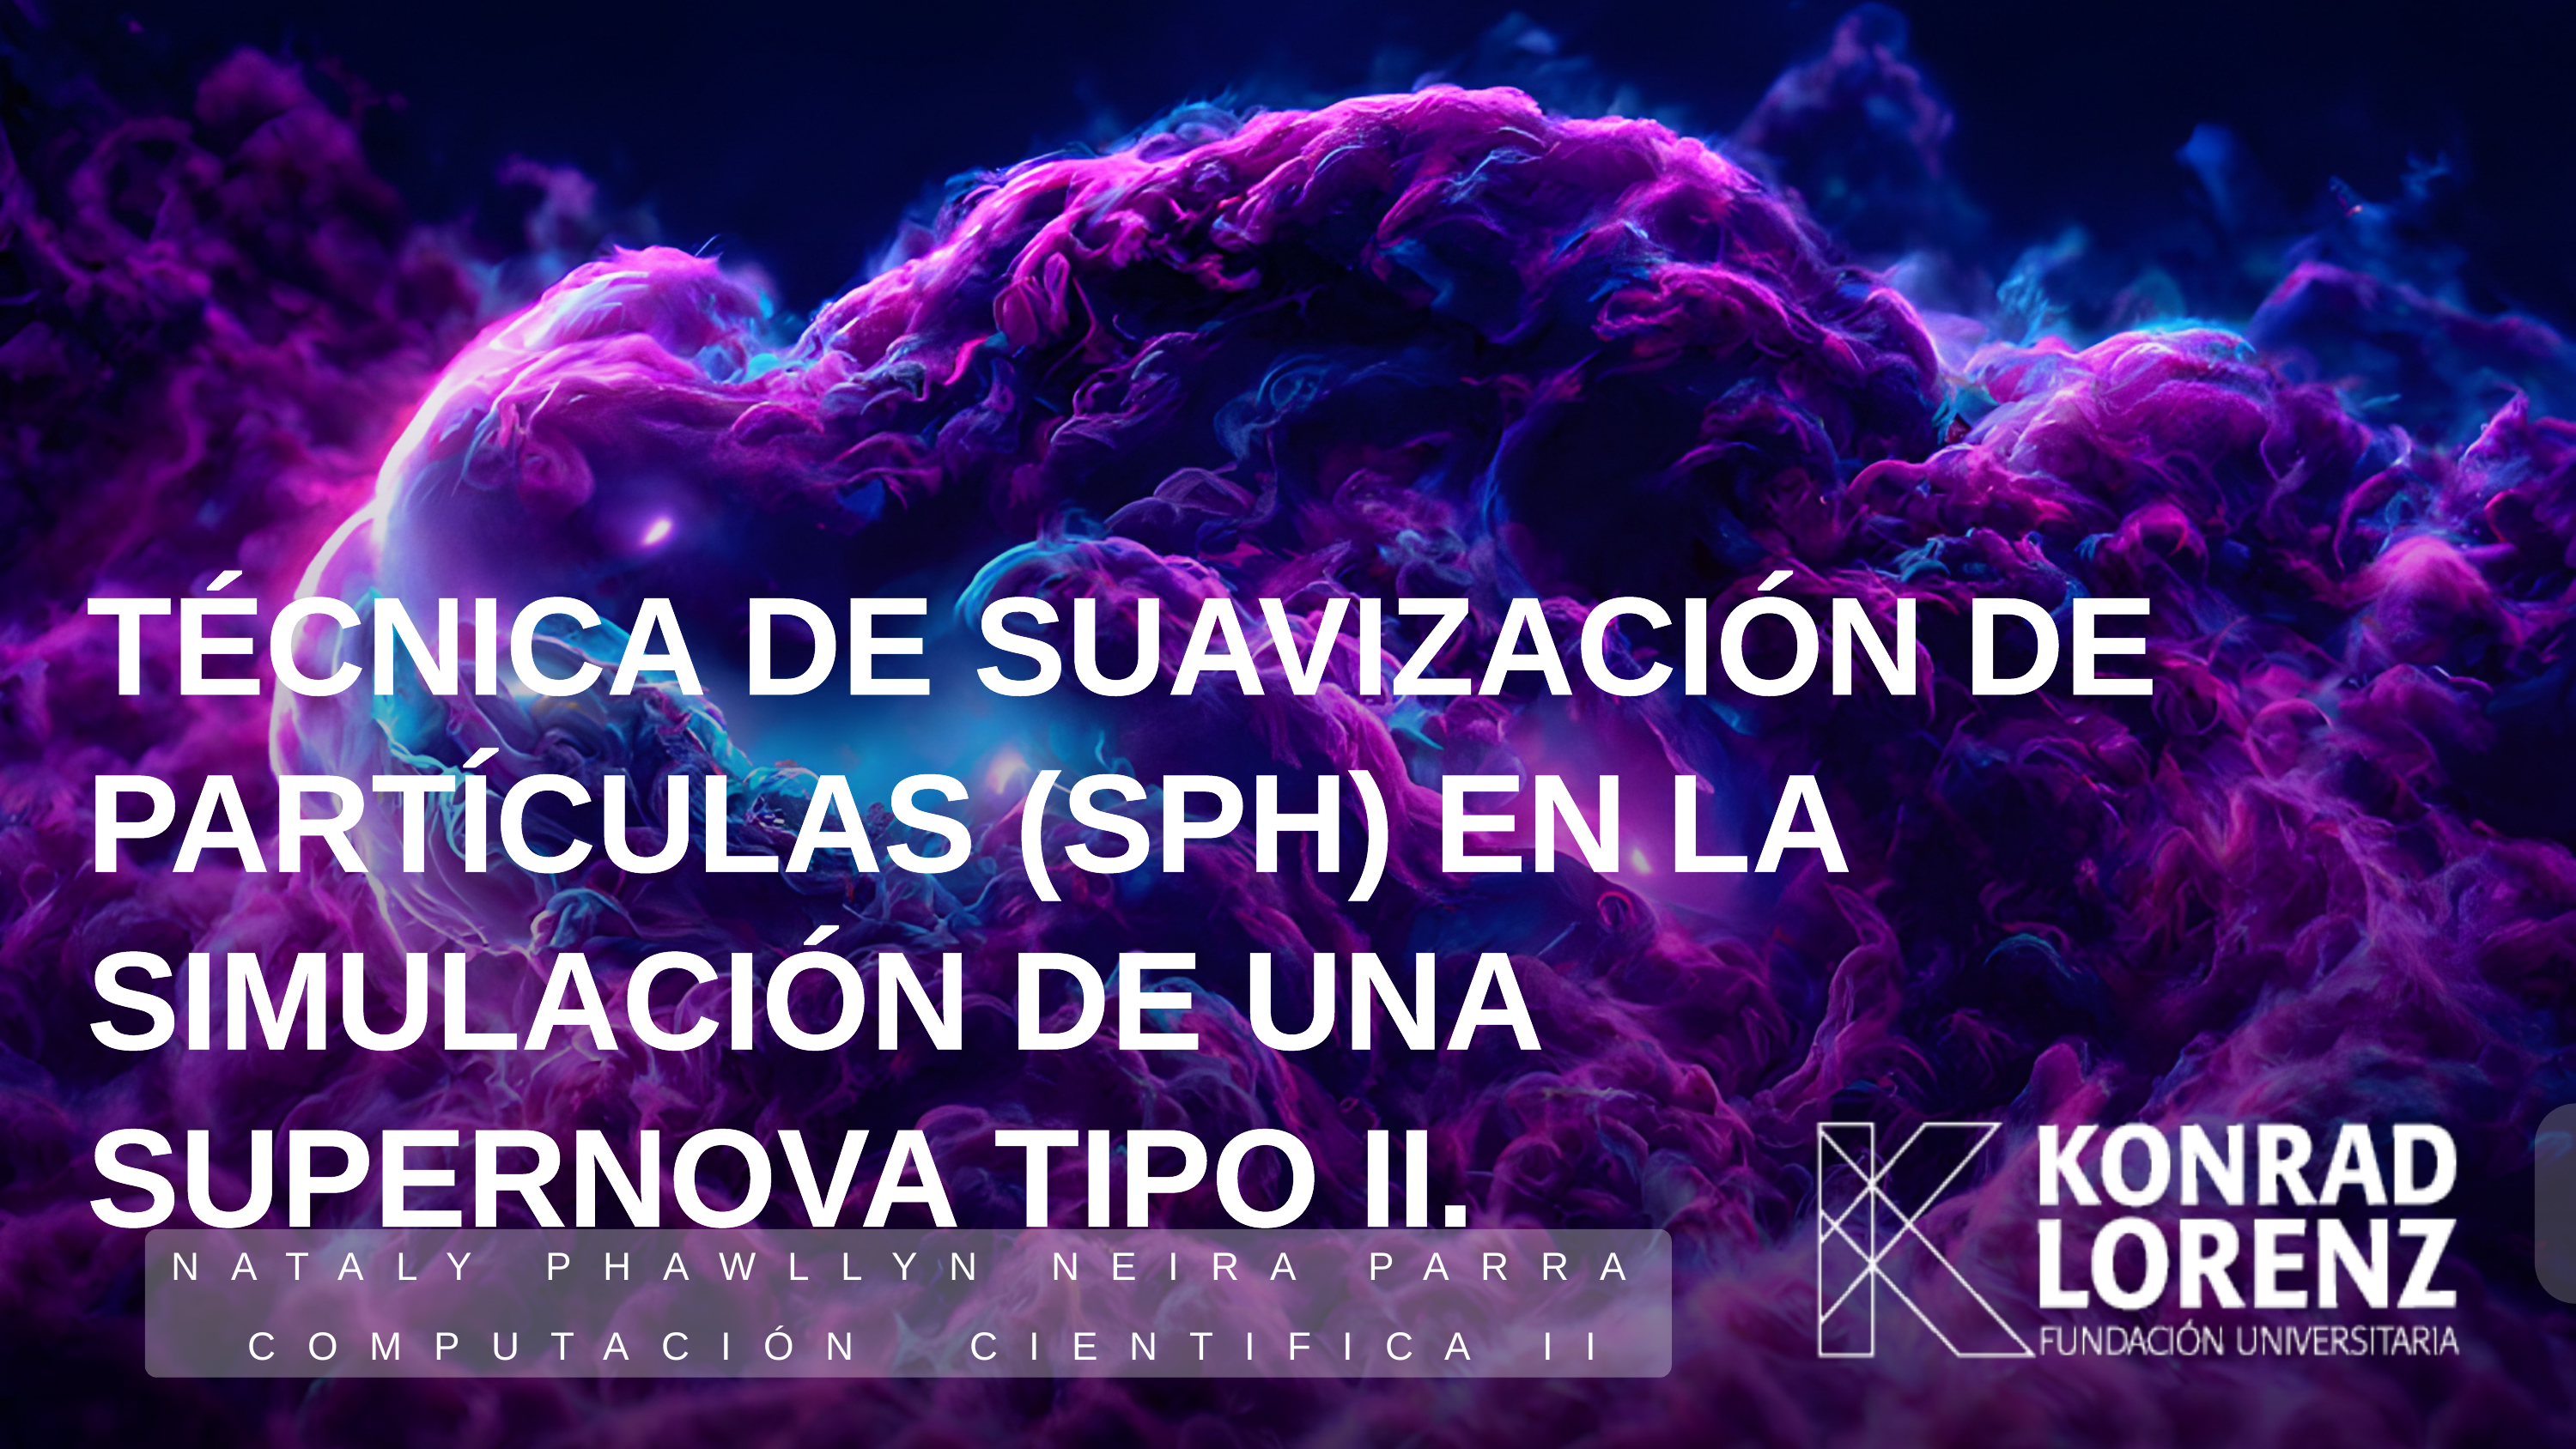

TÉCNICA DE SUAVIZACIÓN DE PARTÍCULAS (SPH) EN LA SIMULACIÓN DE UNA SUPERNOVA TIPO II.

NATALY PHAWLLYN NEIRA PARRA
COMPUTACIÓN  CIENTIFICA II